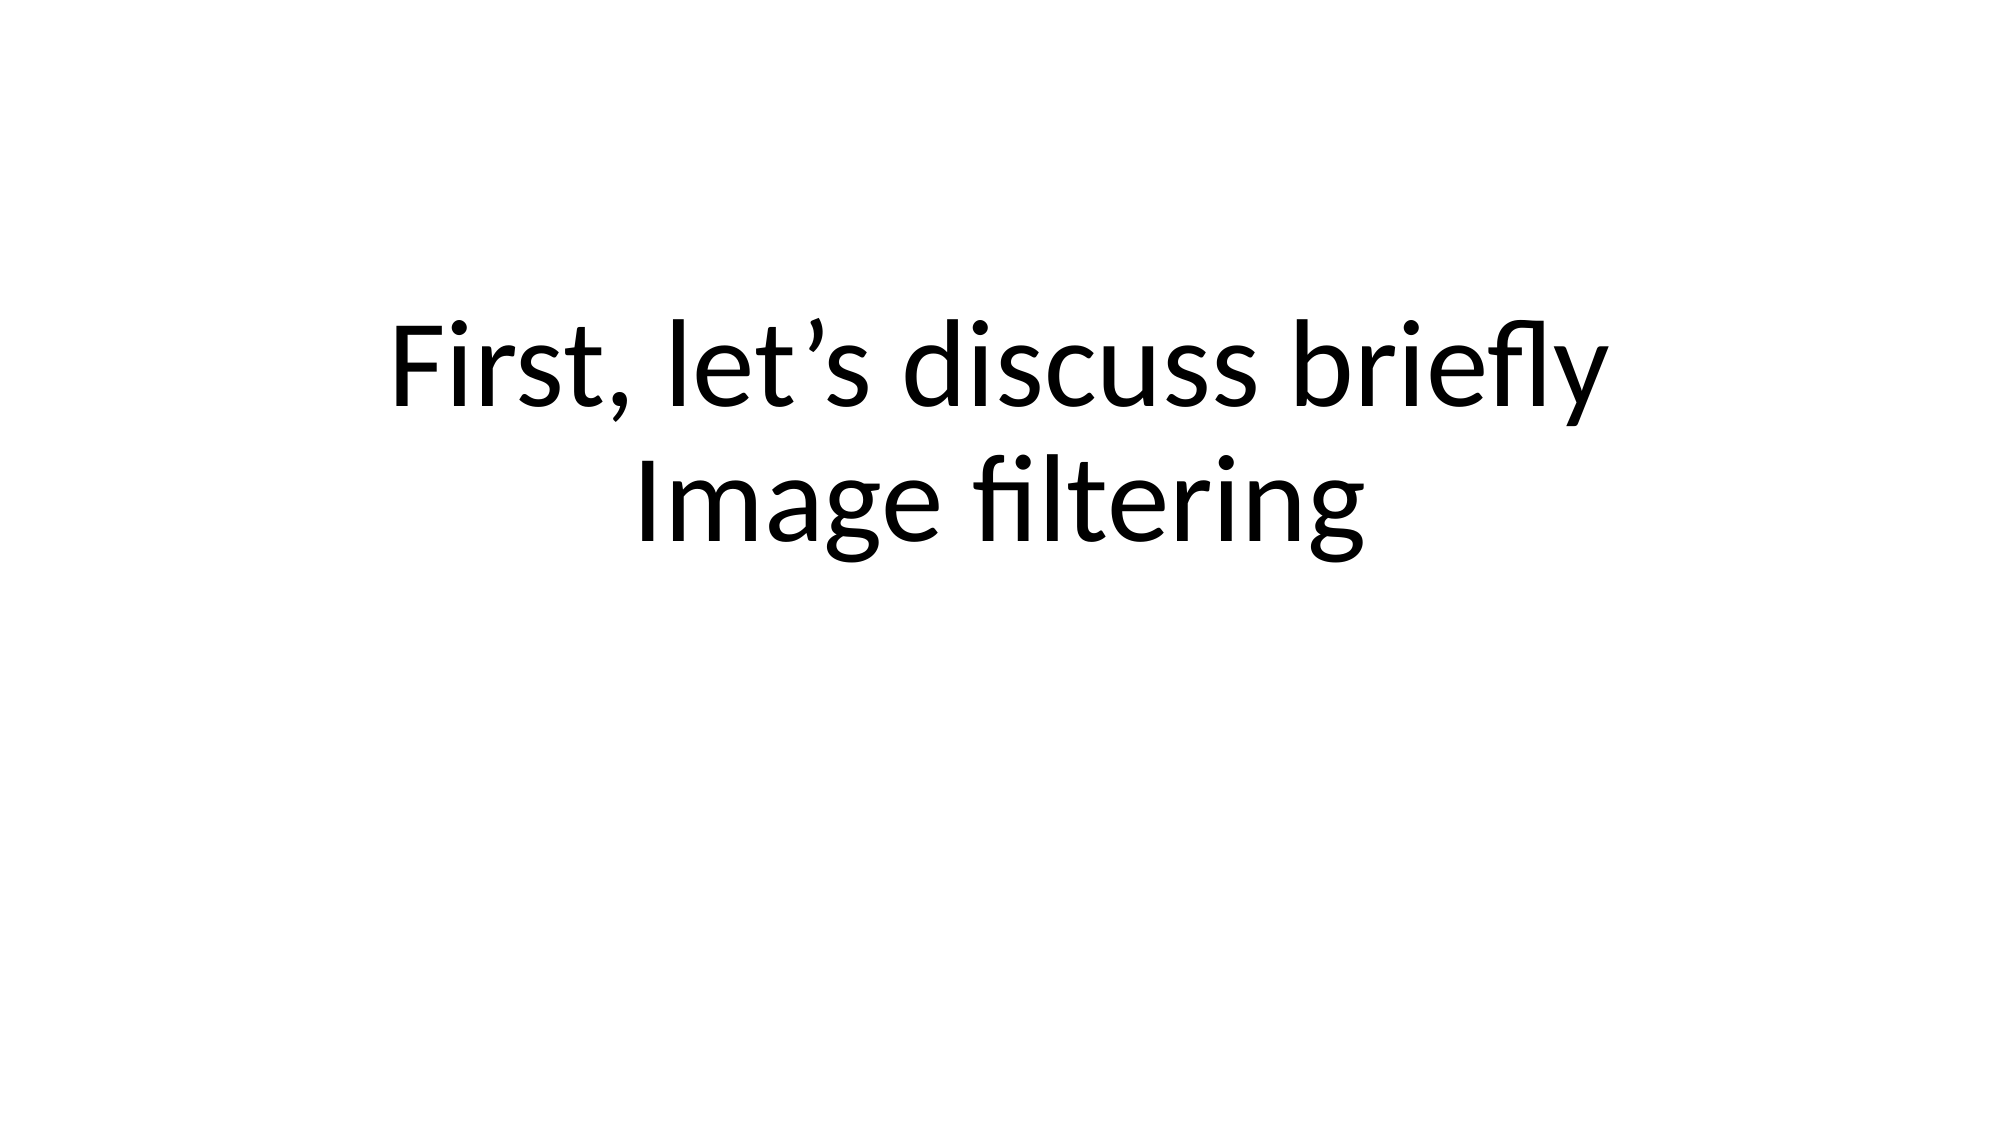

# First, let’s discuss briefly Image filtering